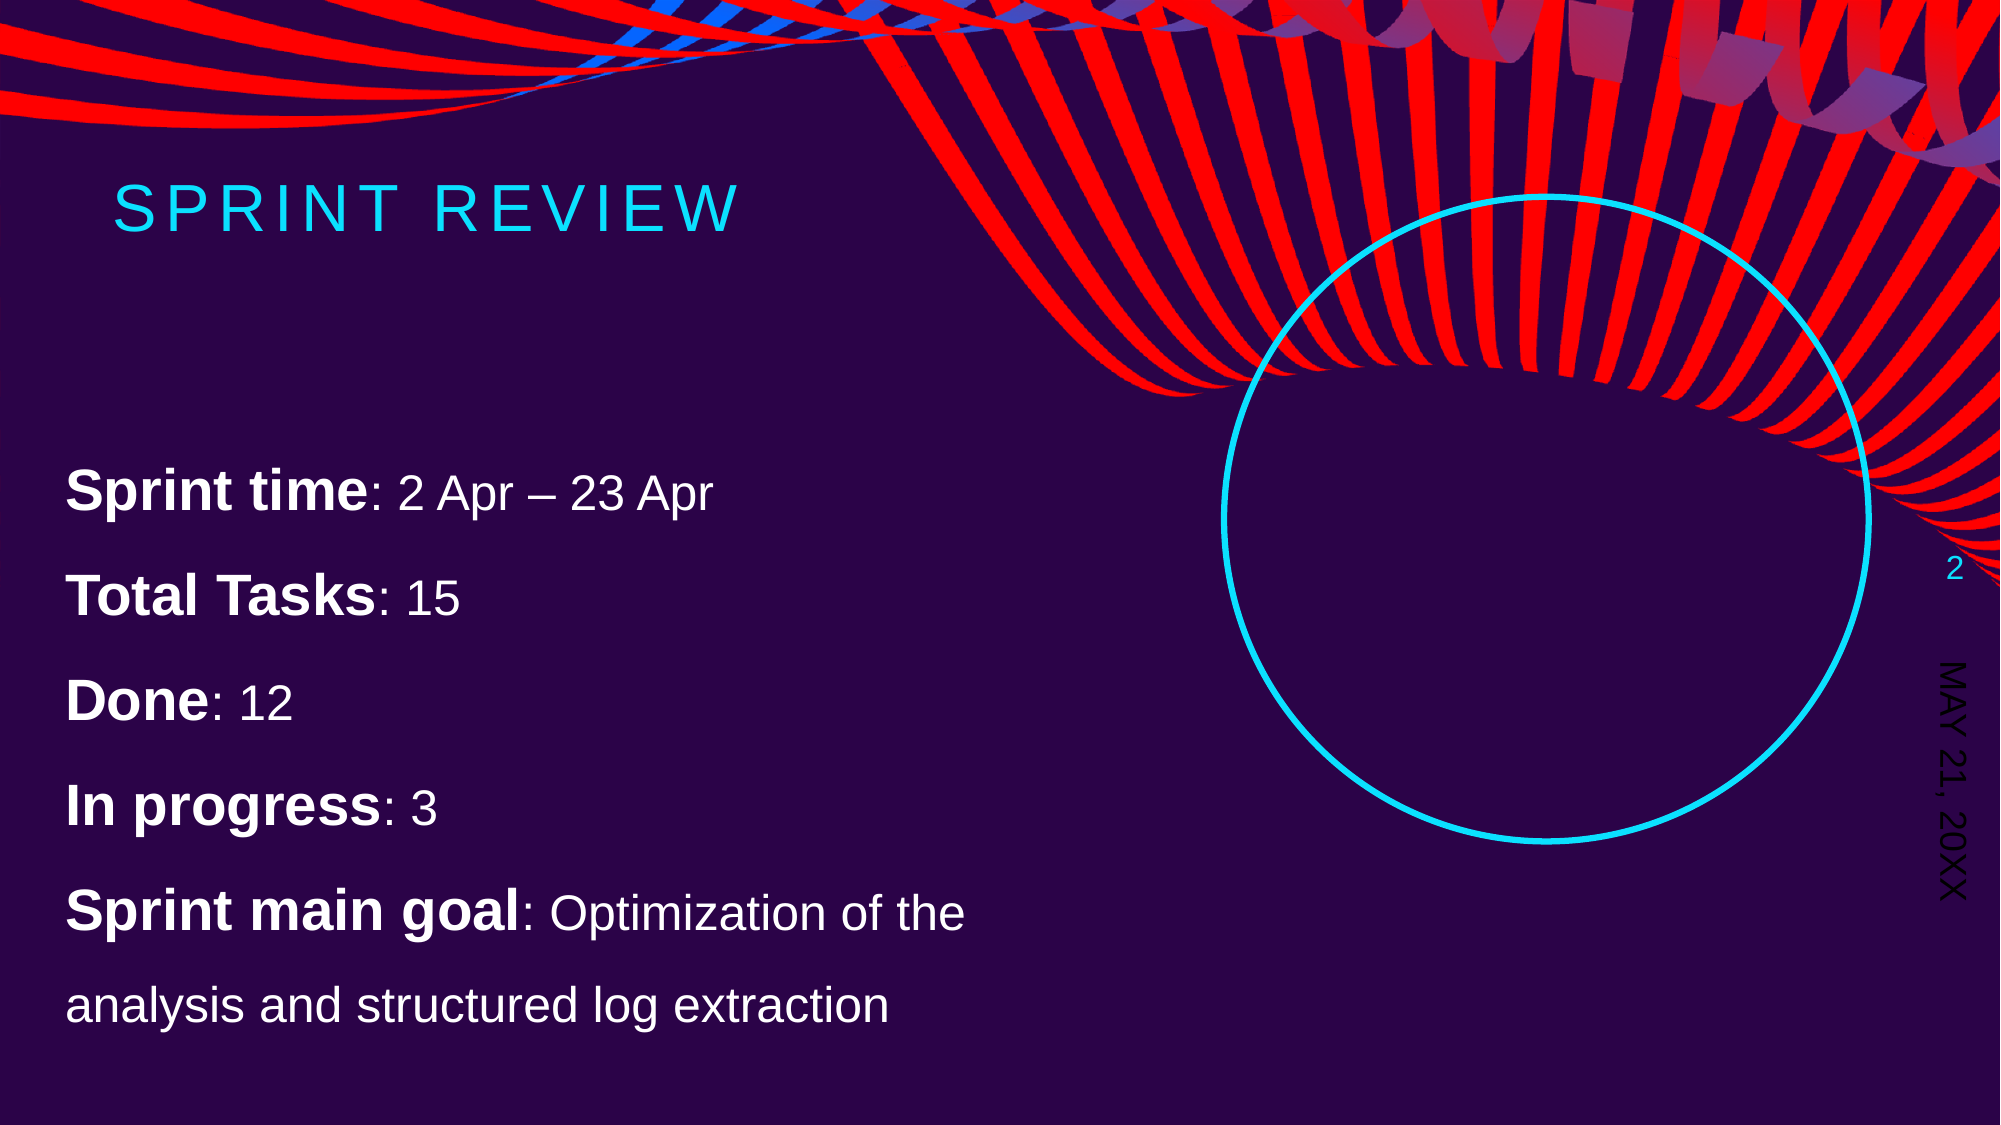

# Sprint review
Sprint time: 2 Apr – 23 Apr
Total Tasks: 15
Done: 12
In progress: 3
Sprint main goal: Optimization of the analysis and structured log extraction
2
May 21, 20XX